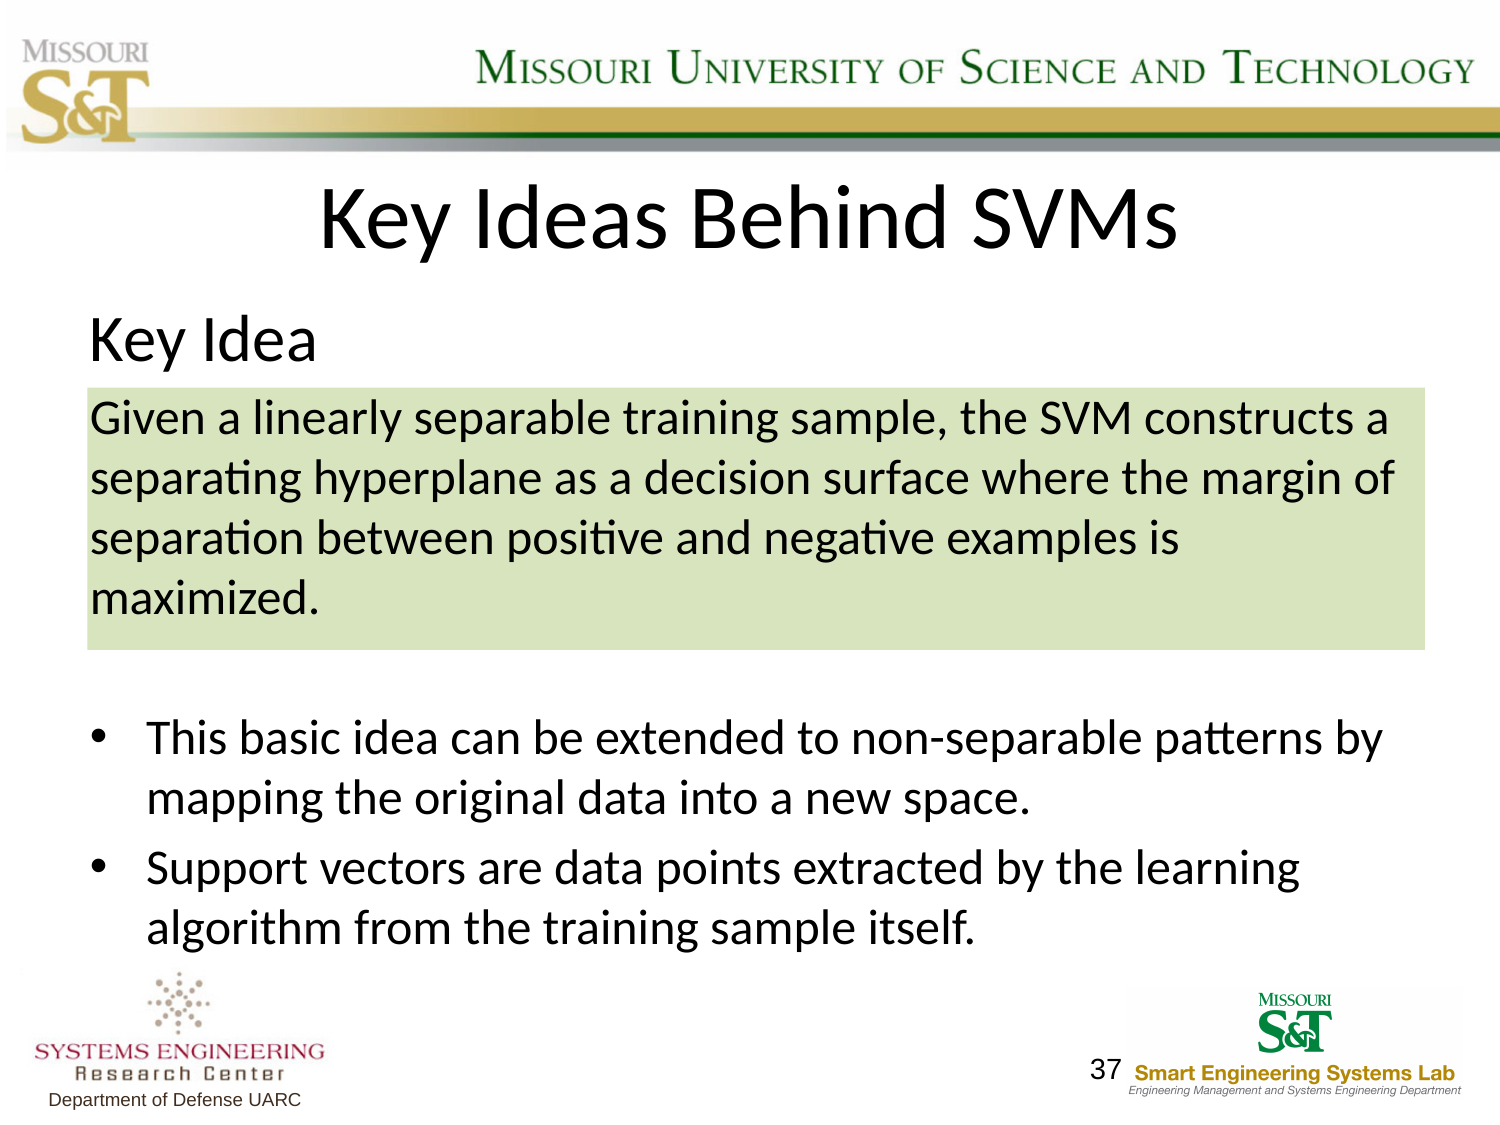

# Key Ideas Behind SVMs
Key Idea
Given a linearly separable training sample, the SVM constructs a separating hyperplane as a decision surface where the margin of separation between positive and negative examples is maximized.

This basic idea can be extended to non-separable patterns by mapping the original data into a new space.
Support vectors are data points extracted by the learning algorithm from the training sample itself.

37